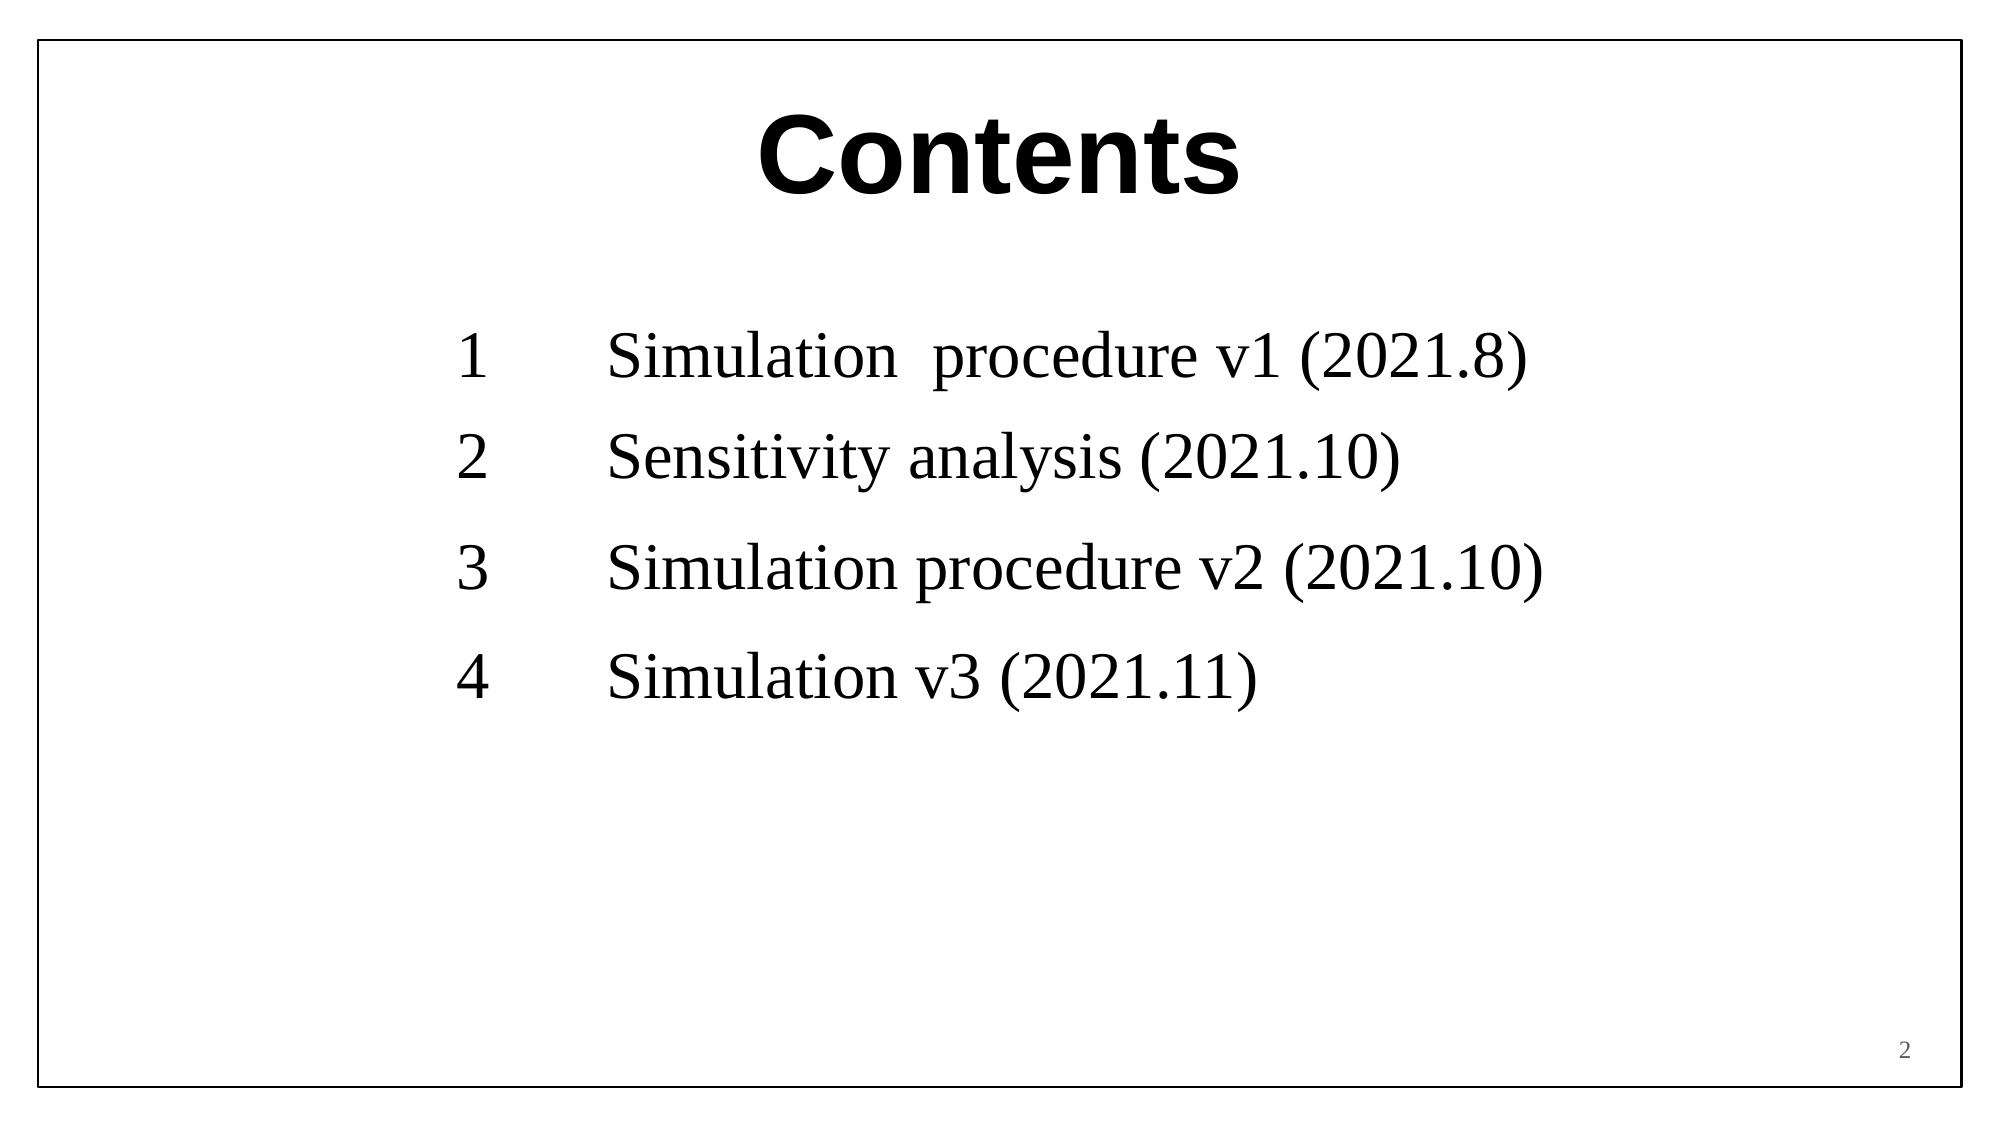

# Contents
1	Simulation  procedure v1 (2021.8)
2	Sensitivity analysis (2021.10)
3	Simulation procedure v2 (2021.10)
4	Simulation v3 (2021.11)
2